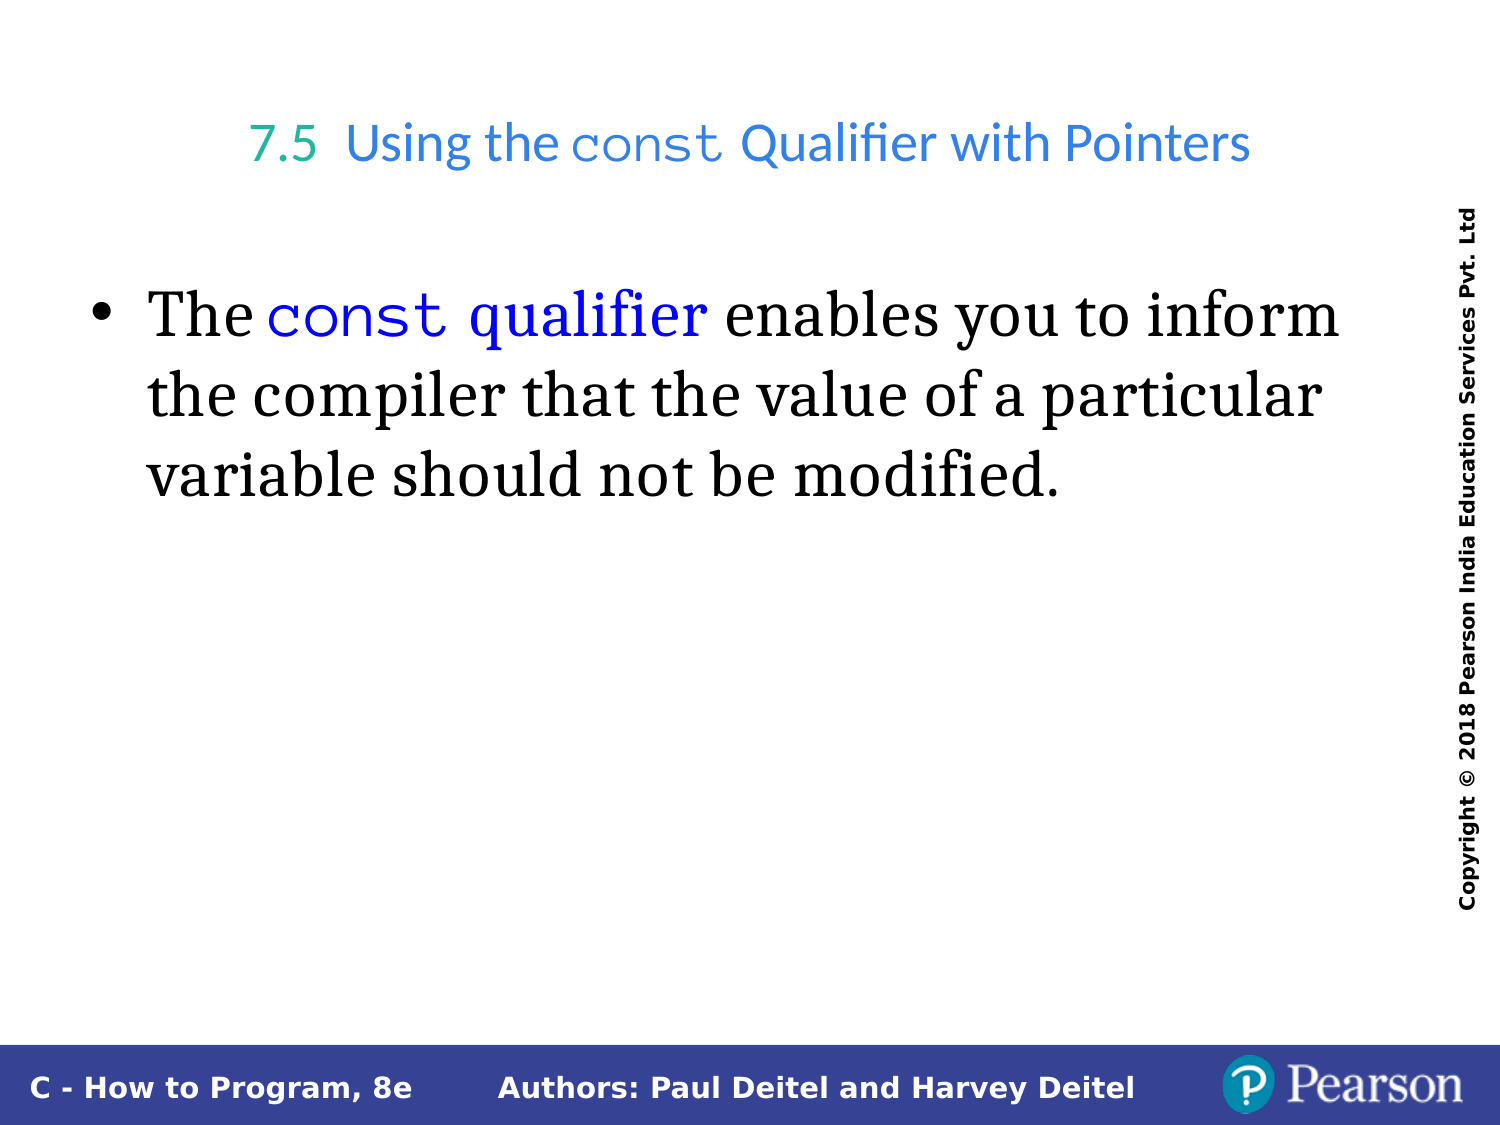

# 7.5  Using the const Qualifier with Pointers
The const qualifier enables you to inform the compiler that the value of a particular variable should not be modified.